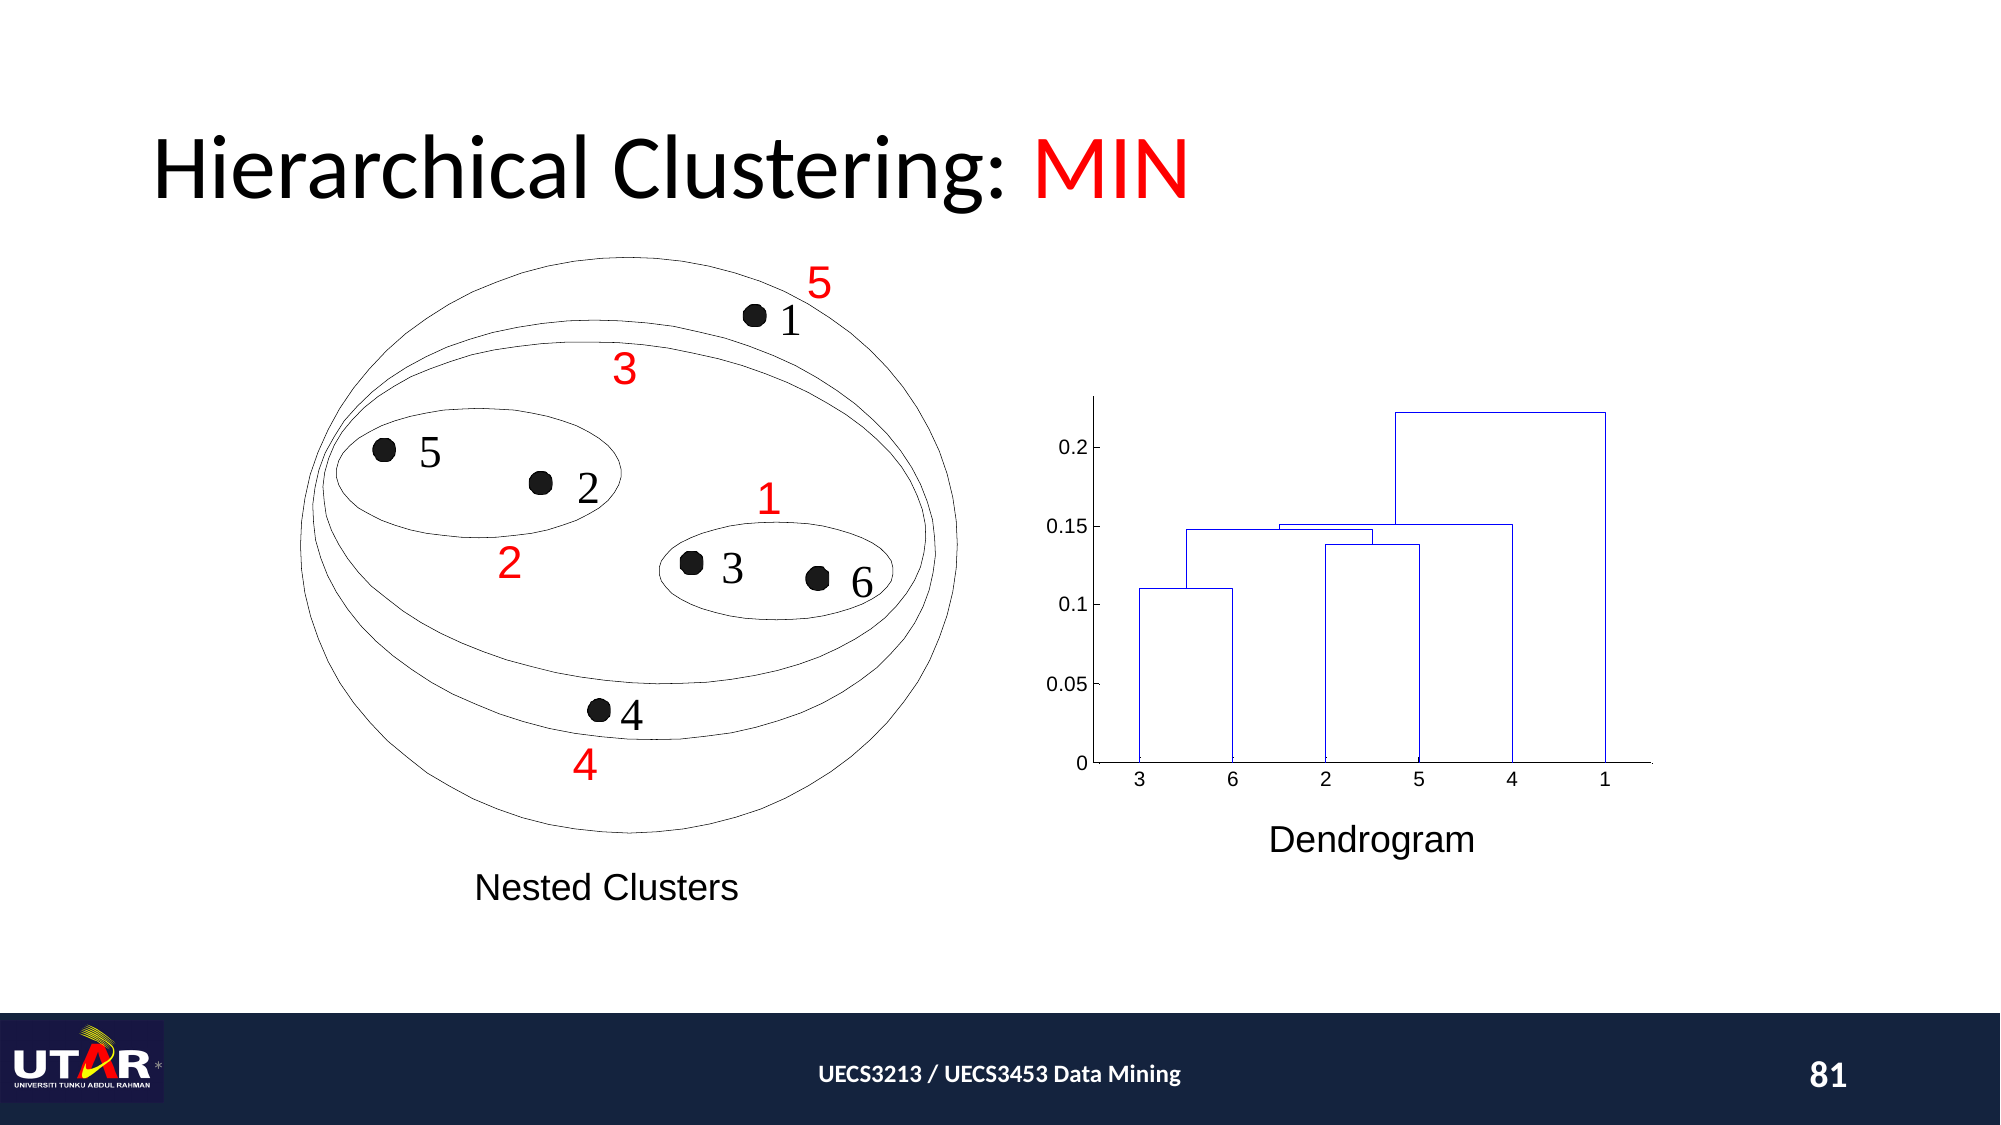

# Hierarchical Clustering: MIN
5

1

3

5
0.2

2
1

0.15

2
3

6

0.1

0.05
4

4
0

3
6
2
5
4
1

Dendrogram
Nested Clusters
*
UECS3213 / UECS3453 Data Mining
81